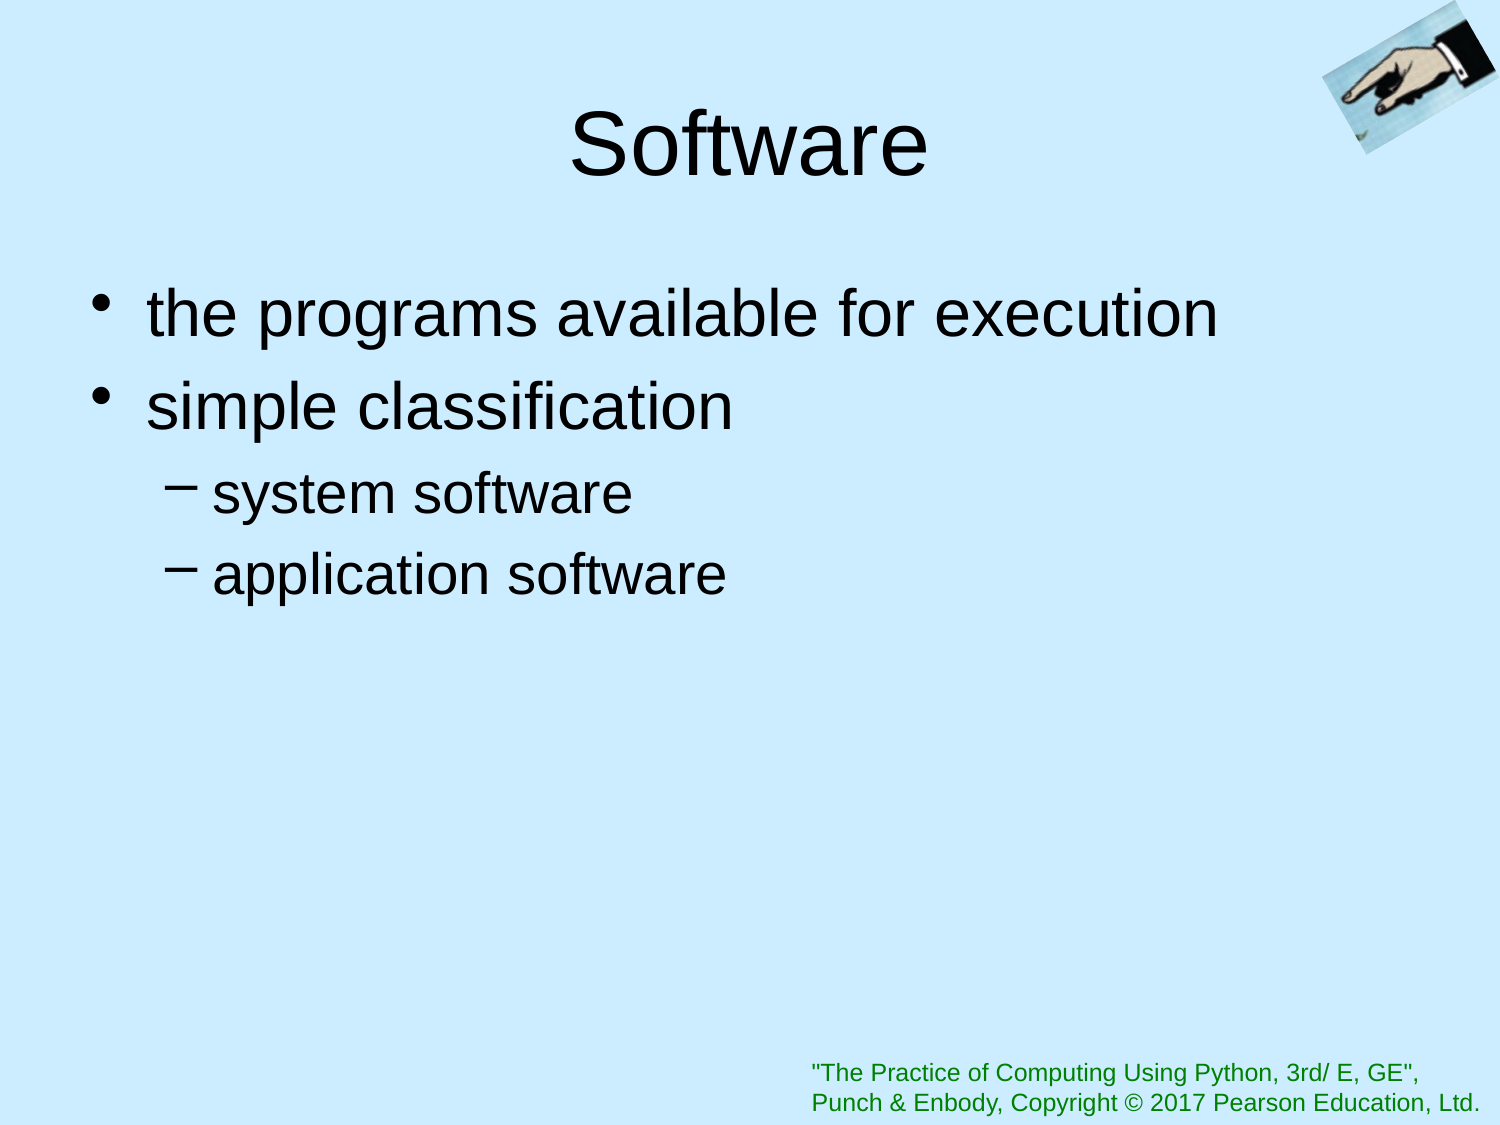

# Software
the programs available for execution
simple classification
system software
application software